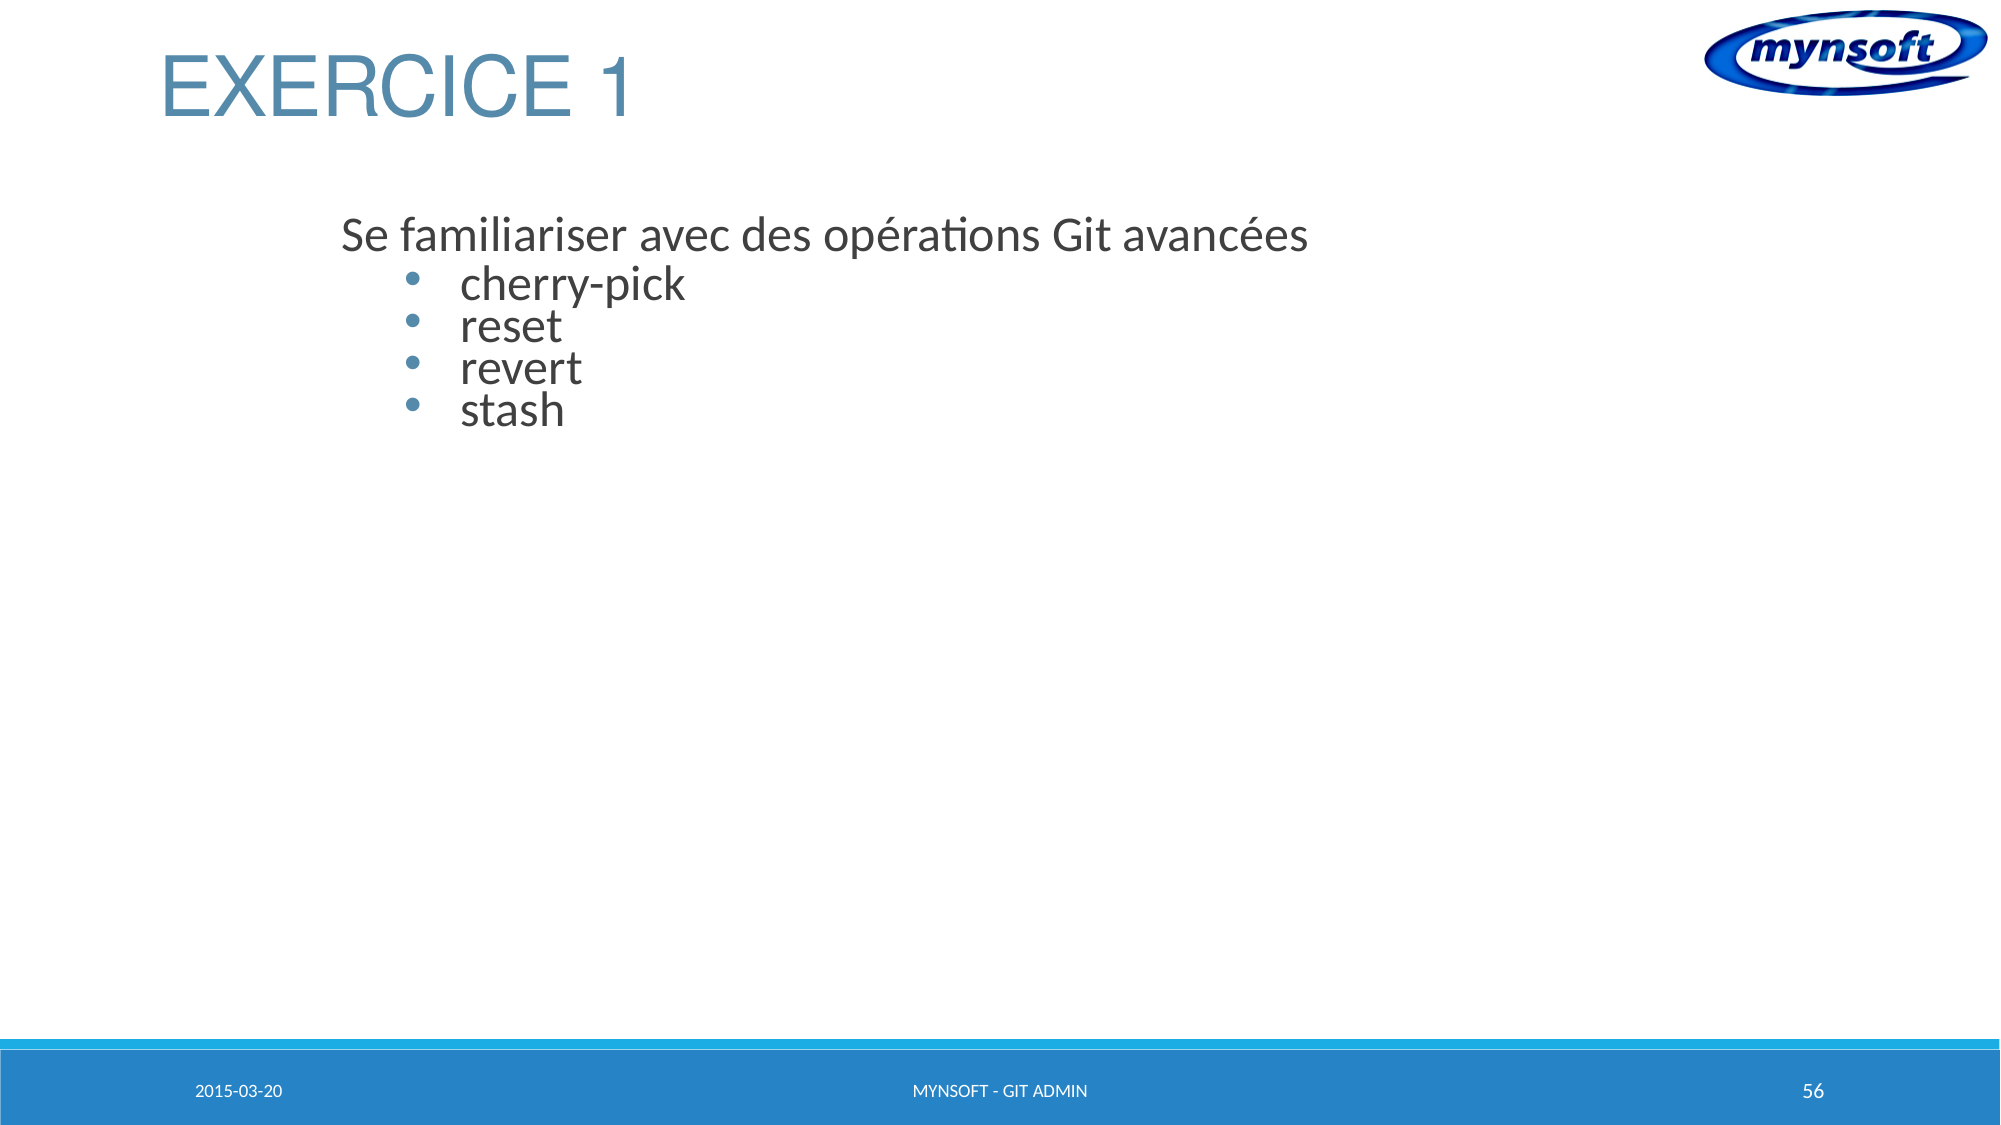

# EXERCICE 1
Se familiariser avec des opérations Git avancées
cherry-pick
reset
revert
stash
2015-03-20
MYNSOFT - GIT ADMIN
56